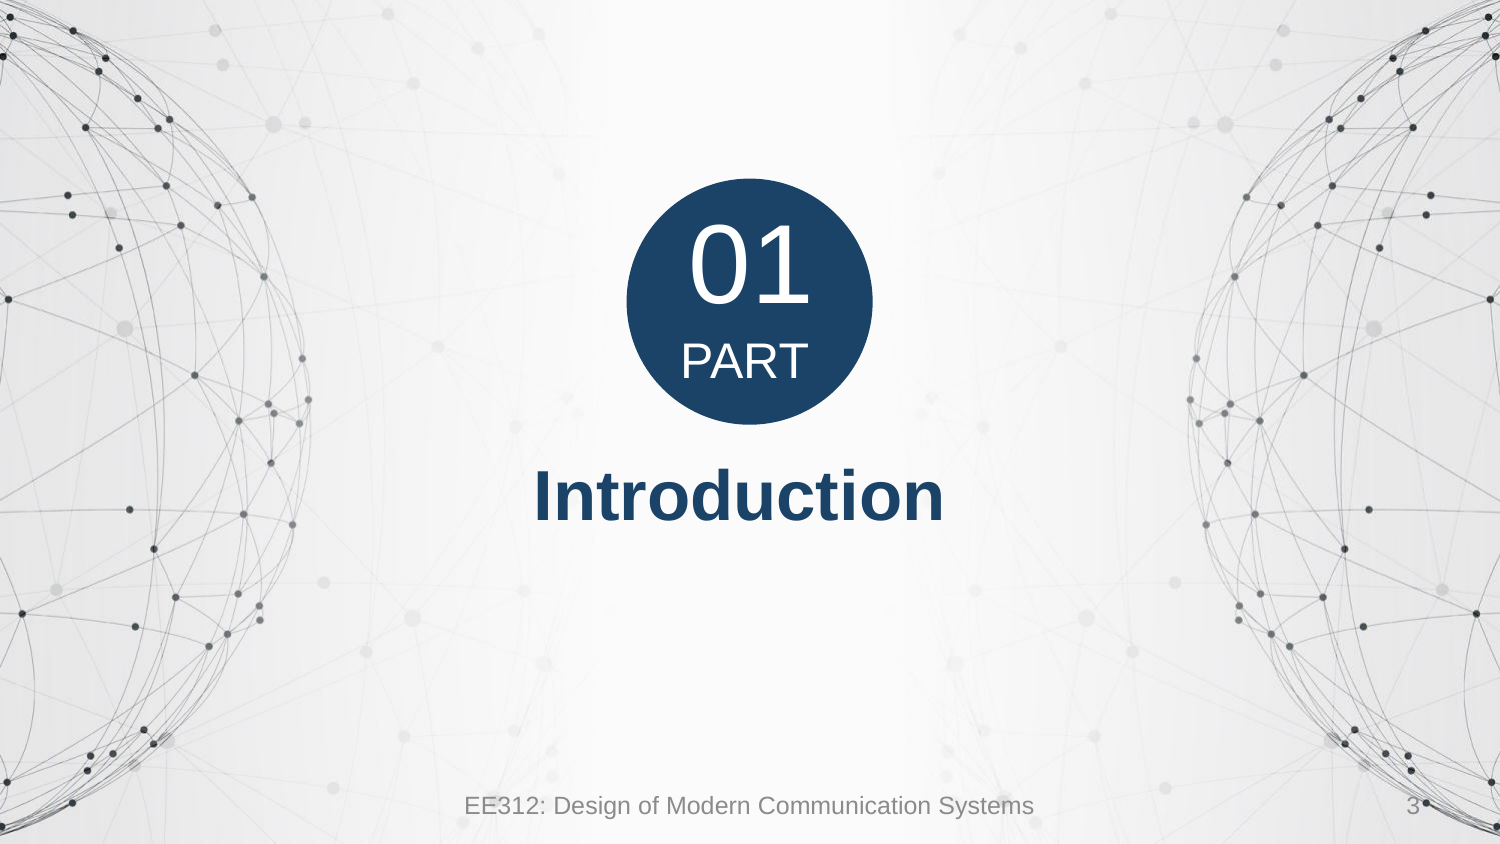

01
PART
Introduction
EE312: Design of Modern Communication Systems
3